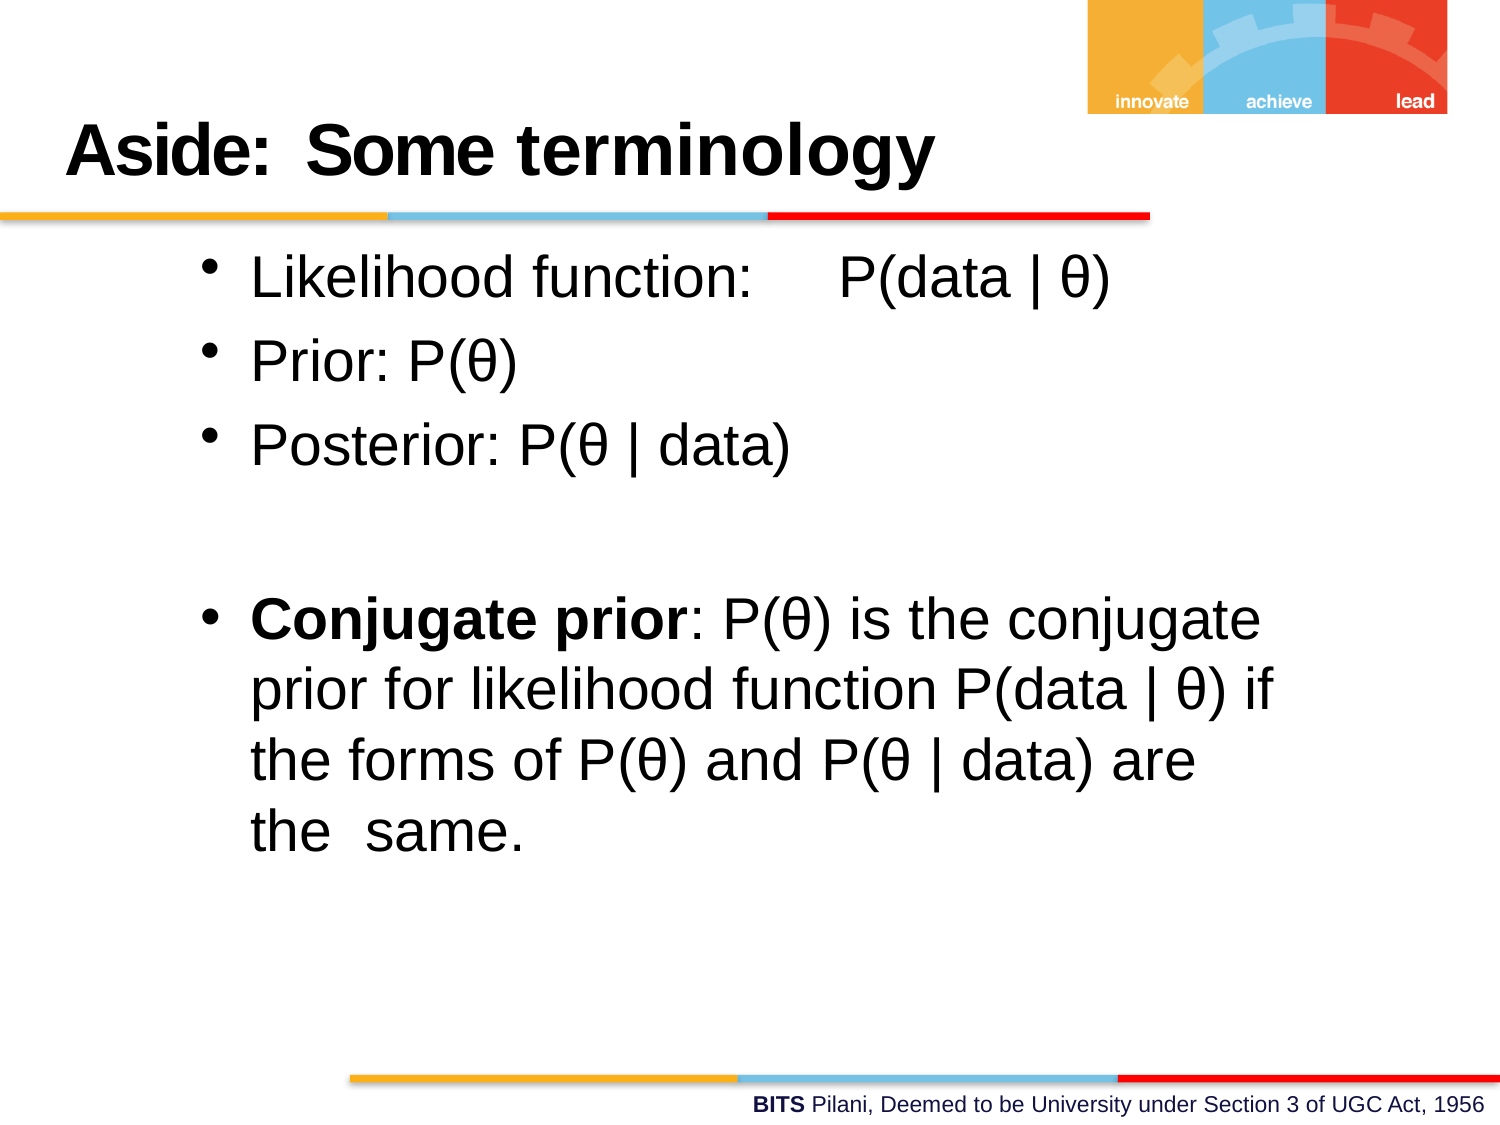

Aside:  Some terminology
Likelihood function:	P(data | θ)
Prior: P(θ)
Posterior: P(θ | data)

Conjugate prior: P(θ) is the conjugate  prior for likelihood function P(data | θ) if  the forms of P(θ) and P(θ | data) are the  same.